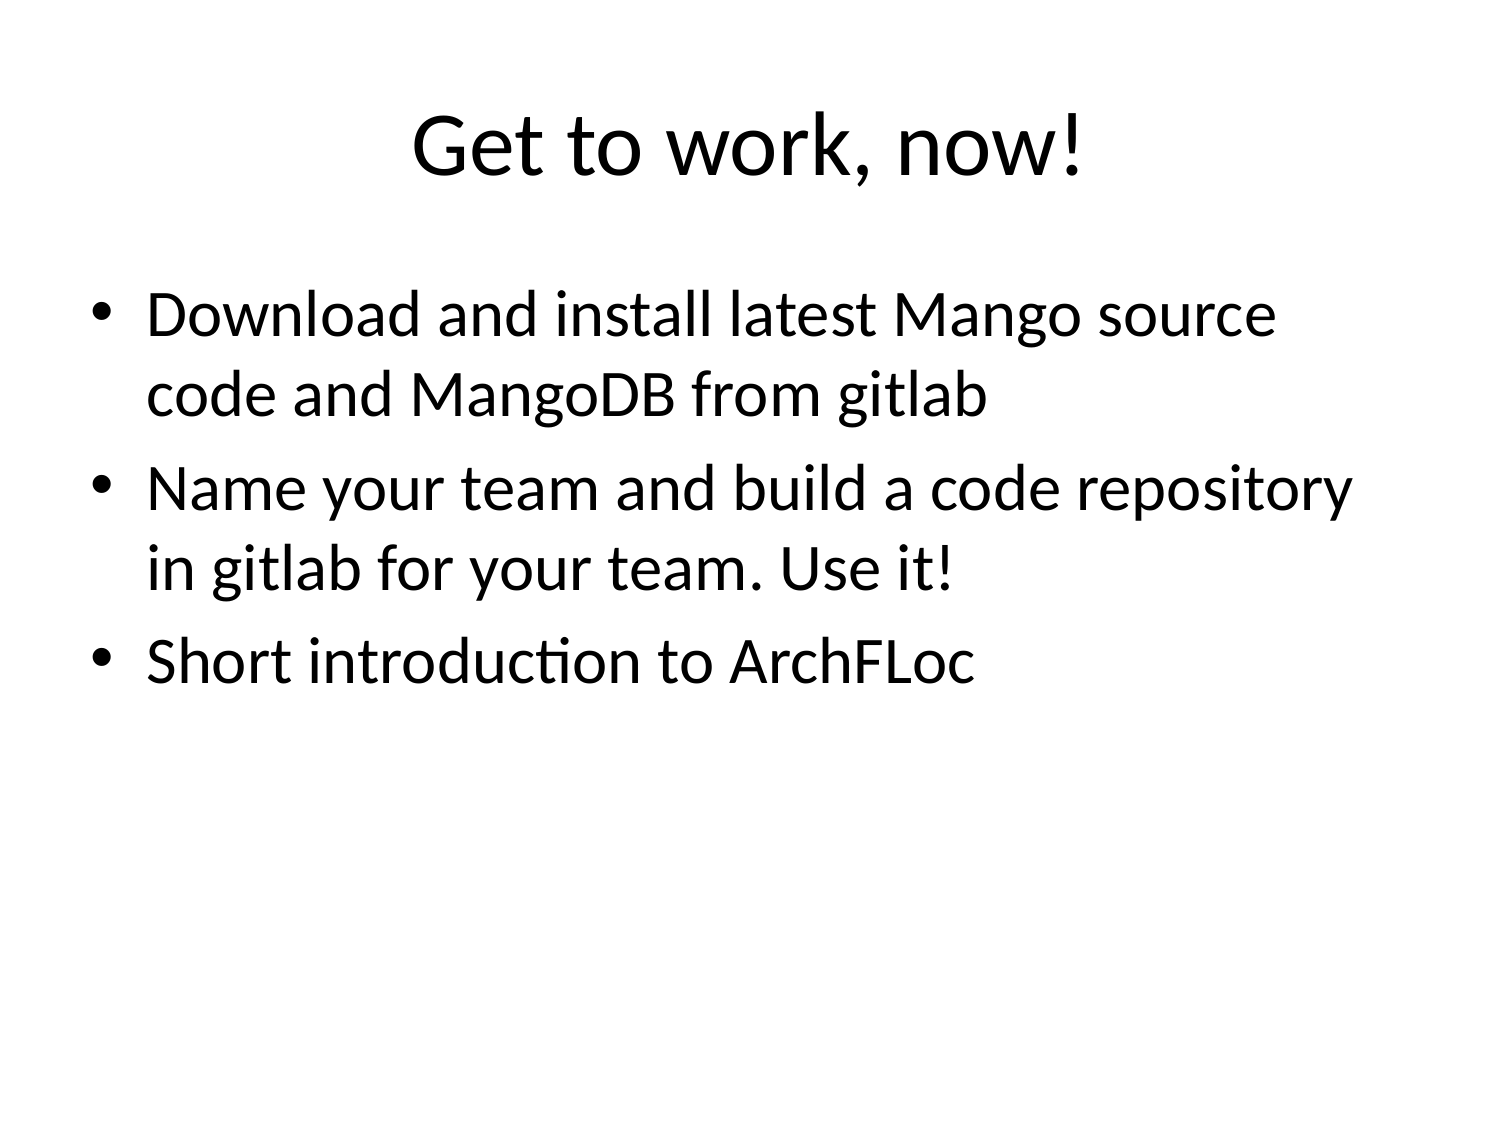

# Get to work, now!
Download and install latest Mango source code and MangoDB from gitlab
Name your team and build a code repository in gitlab for your team. Use it!
Short introduction to ArchFLoc